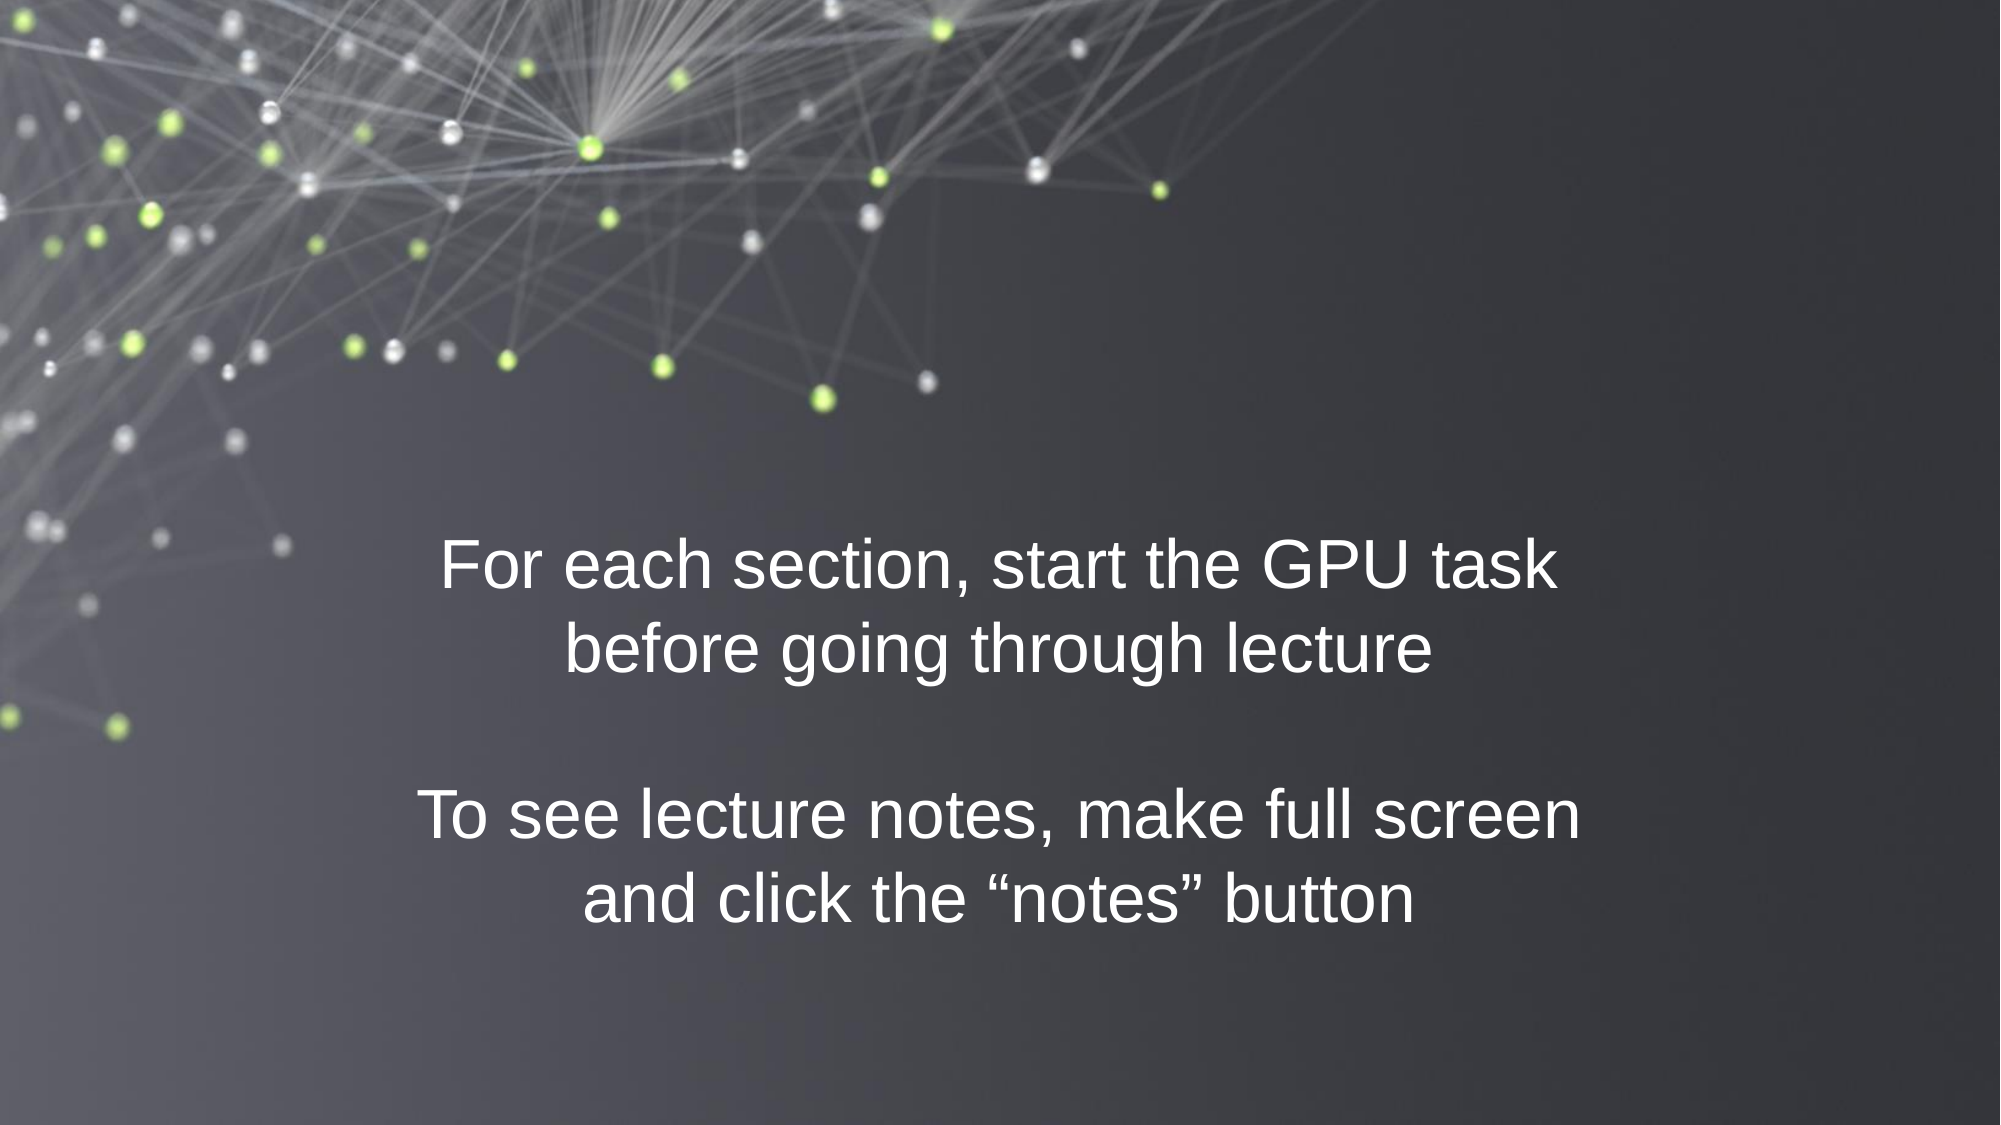

For each section, start the GPU task before going through lecture

To see lecture notes, make full screen and click the “notes” button